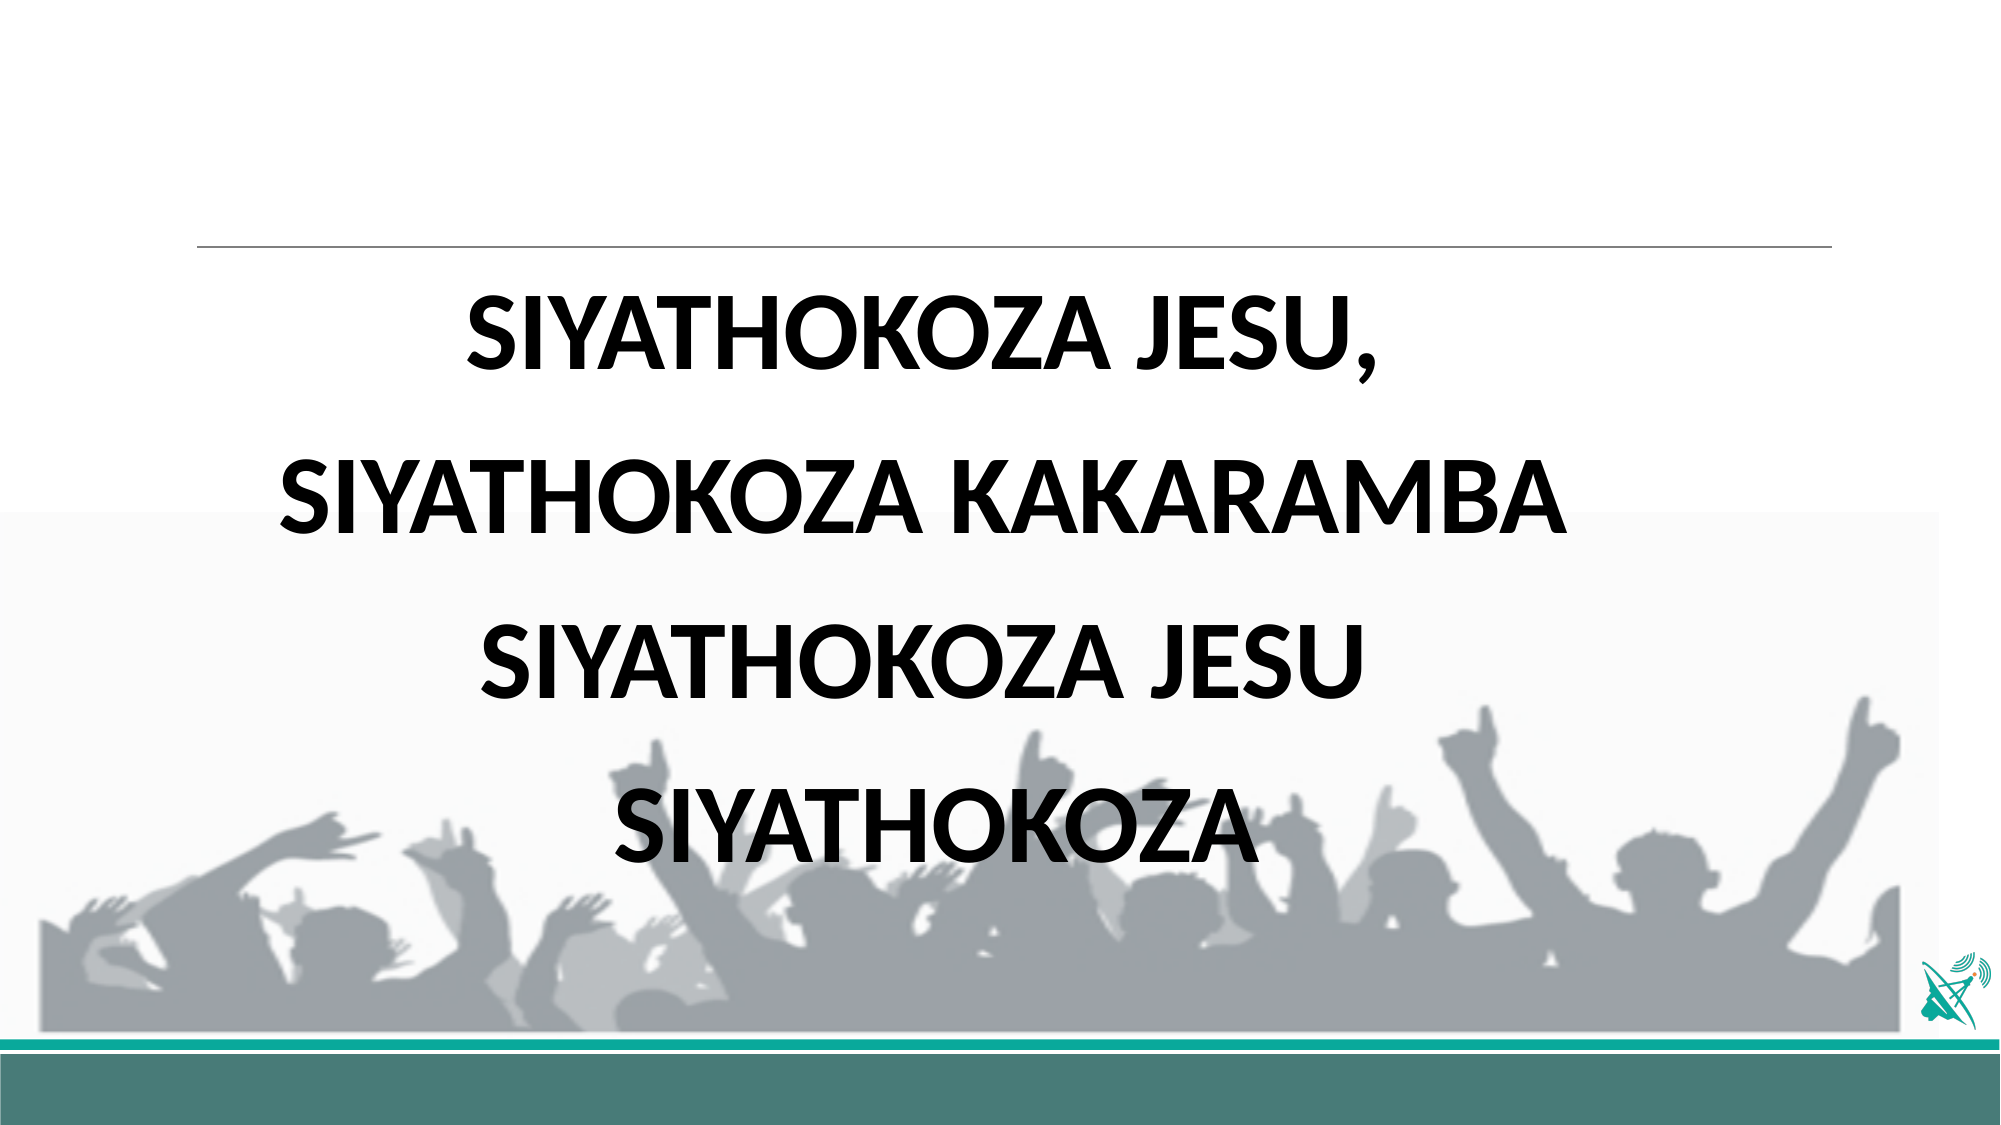

SIYATHOKOZA JESU,
SIYATHOKOZA KAKARAMBA
SIYATHOKOZA JESU
SIYATHOKOZA